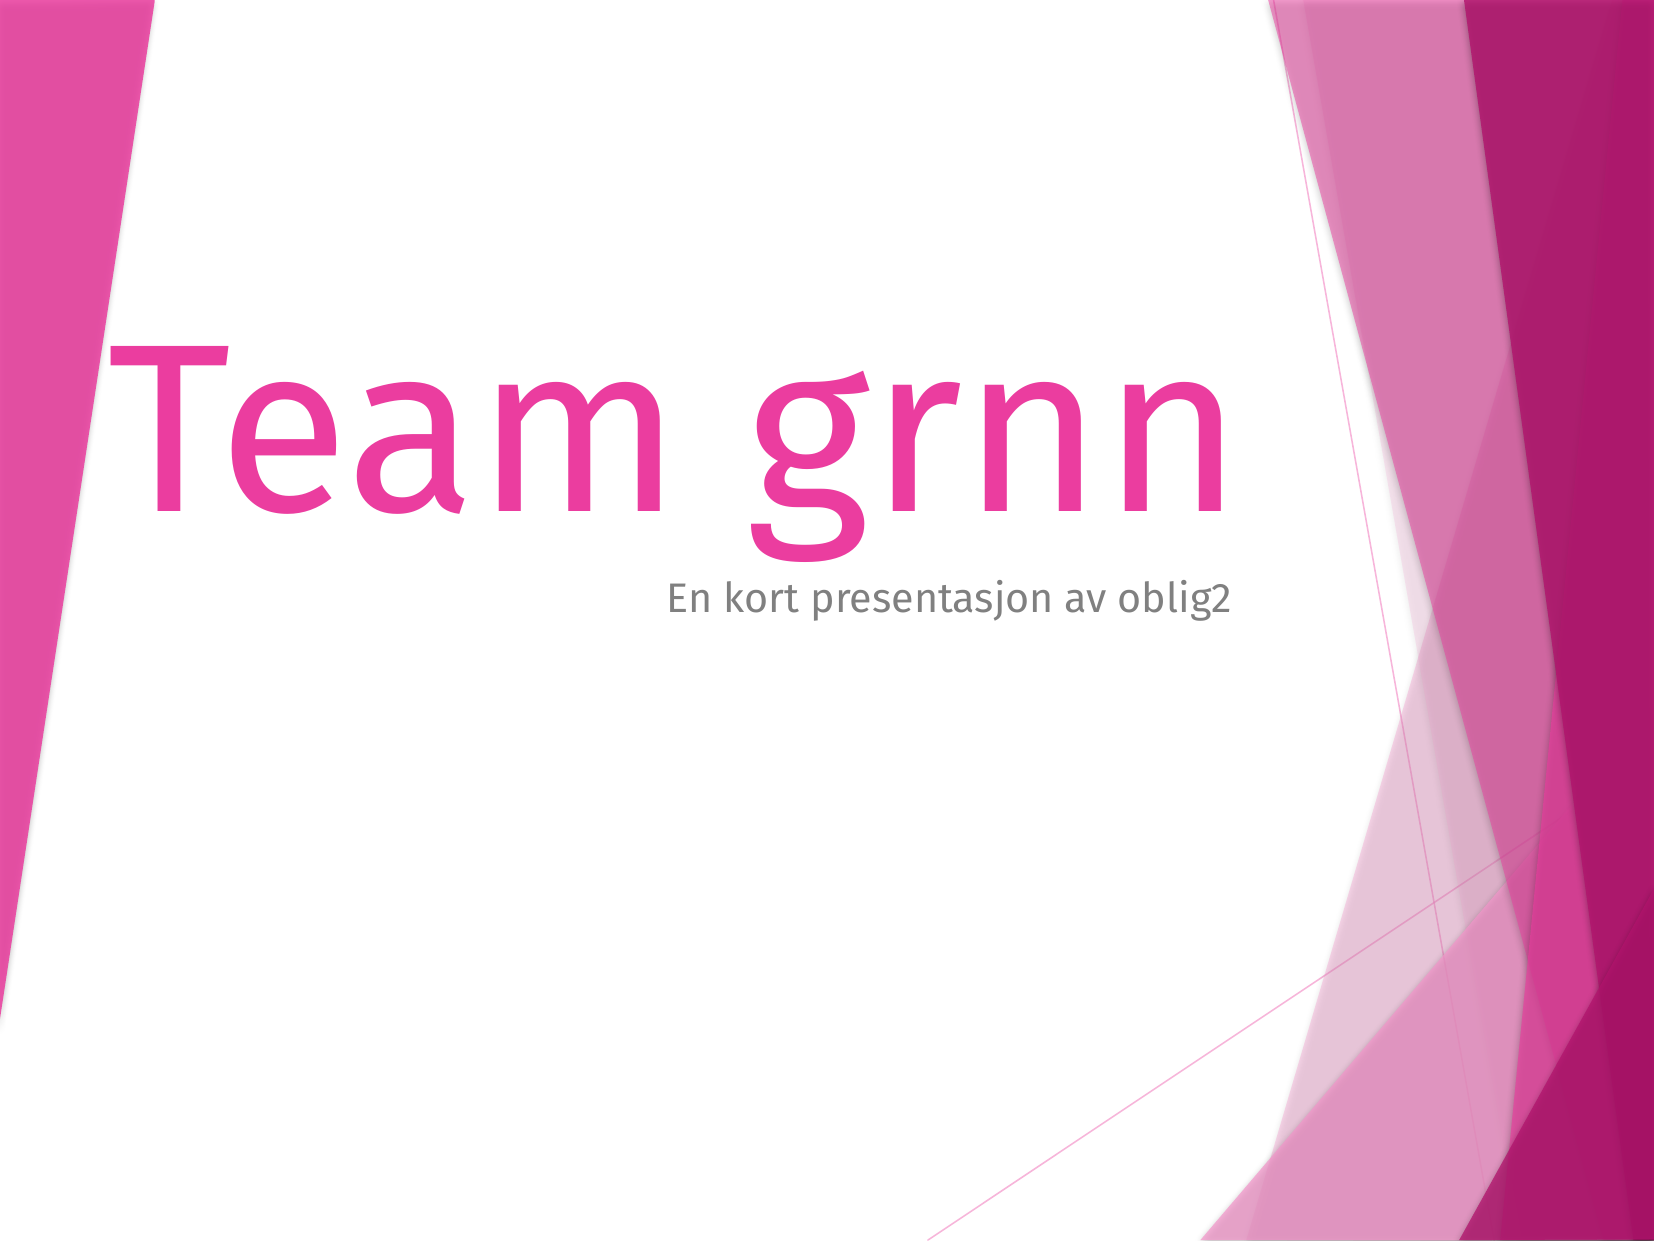

# Team grnn
En kort presentasjon av oblig2